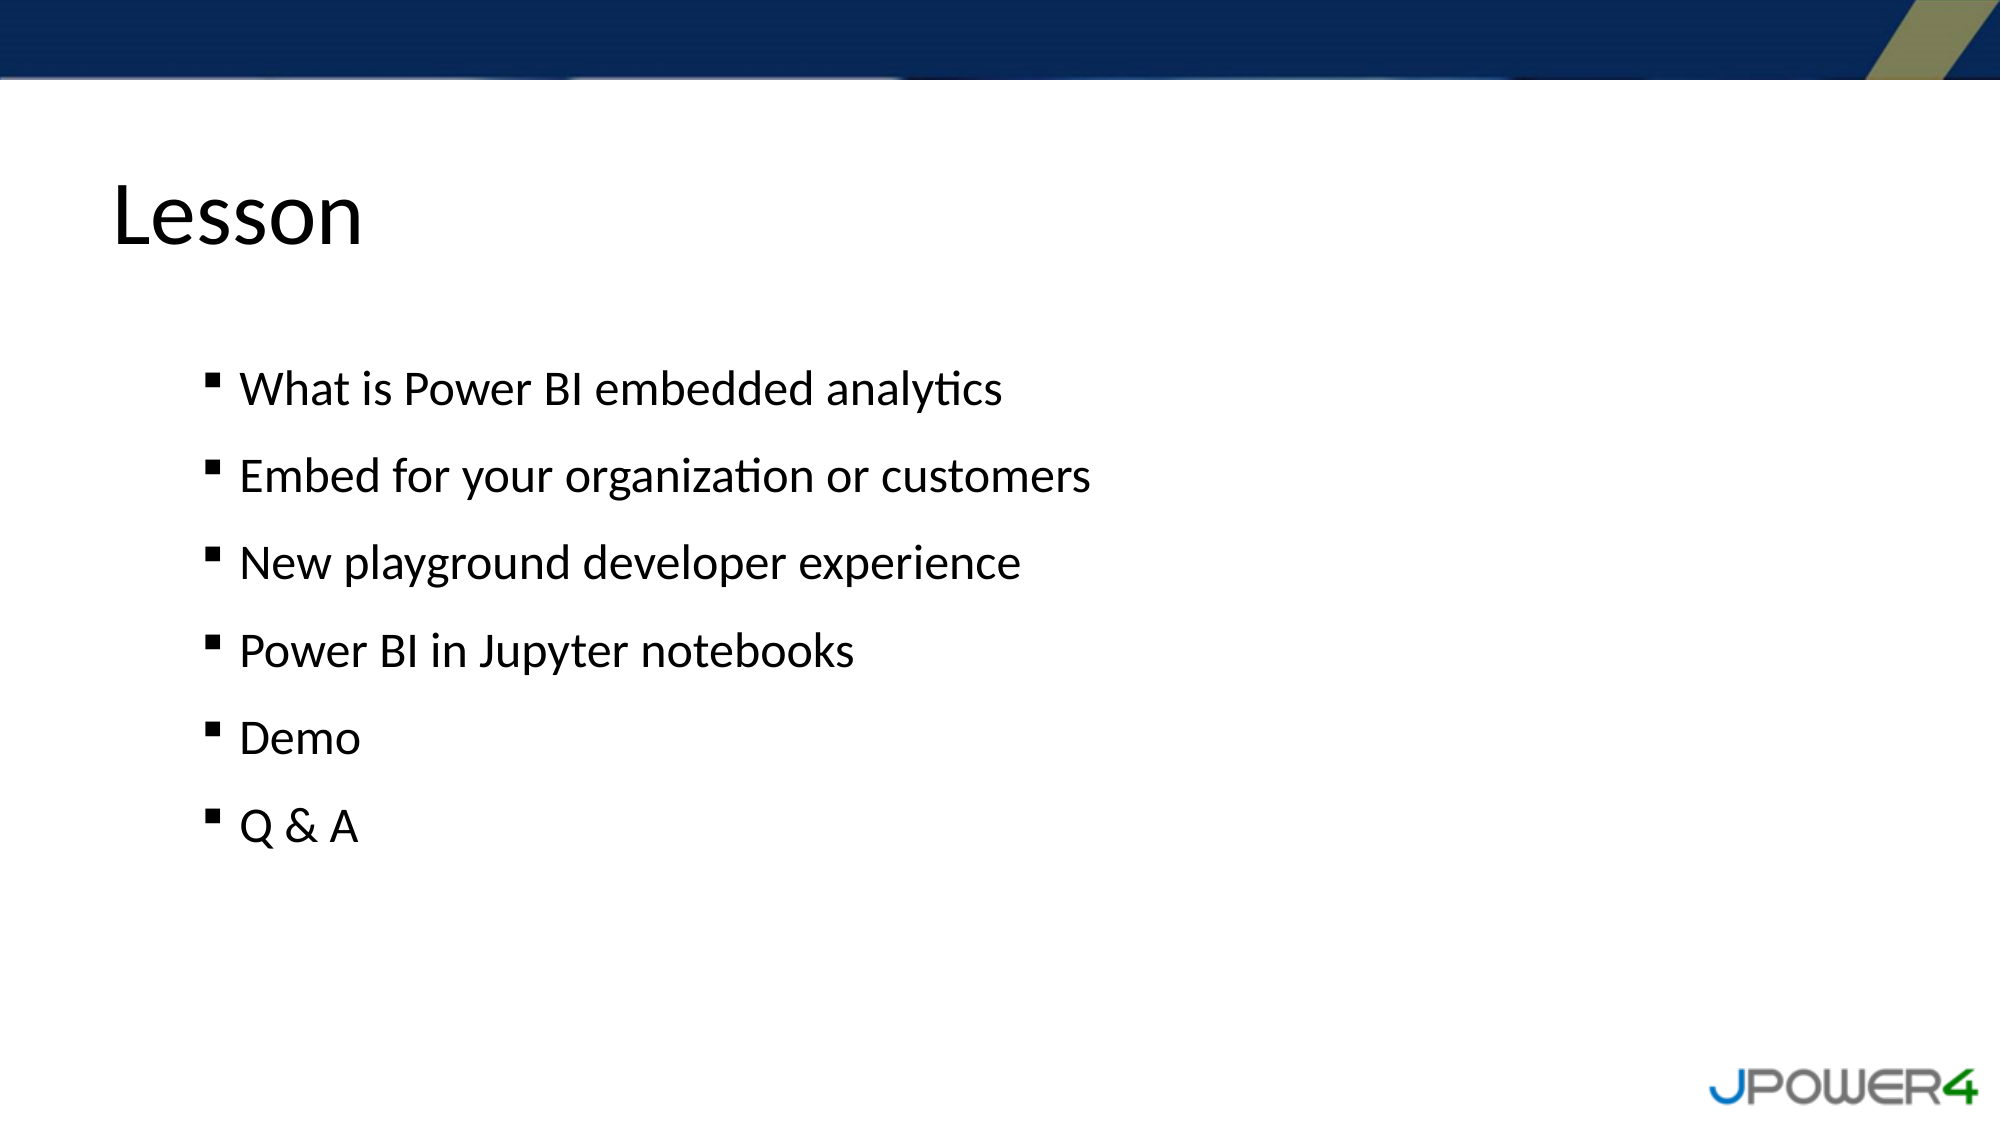

# Lesson
What is Power BI embedded analytics
Embed for your organization or customers
New playground developer experience
Power BI in Jupyter notebooks
Demo
Q & A